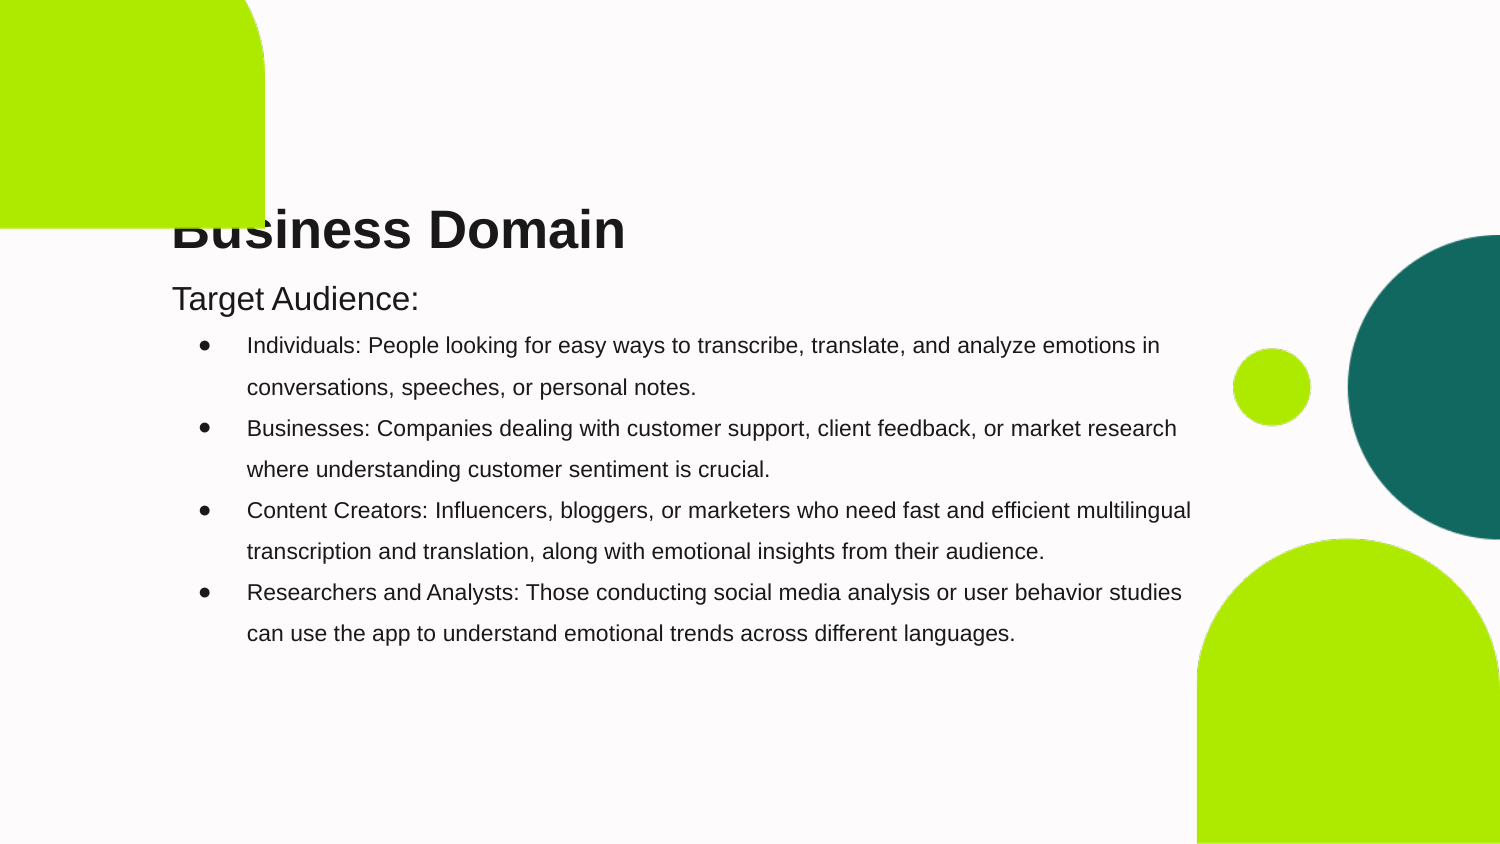

Business Domain

Target Audience:
Individuals: People looking for easy ways to transcribe, translate, and analyze emotions in conversations, speeches, or personal notes.
Businesses: Companies dealing with customer support, client feedback, or market research where understanding customer sentiment is crucial.
Content Creators: Influencers, bloggers, or marketers who need fast and efficient multilingual transcription and translation, along with emotional insights from their audience.
Researchers and Analysts: Those conducting social media analysis or user behavior studies can use the app to understand emotional trends across different languages.